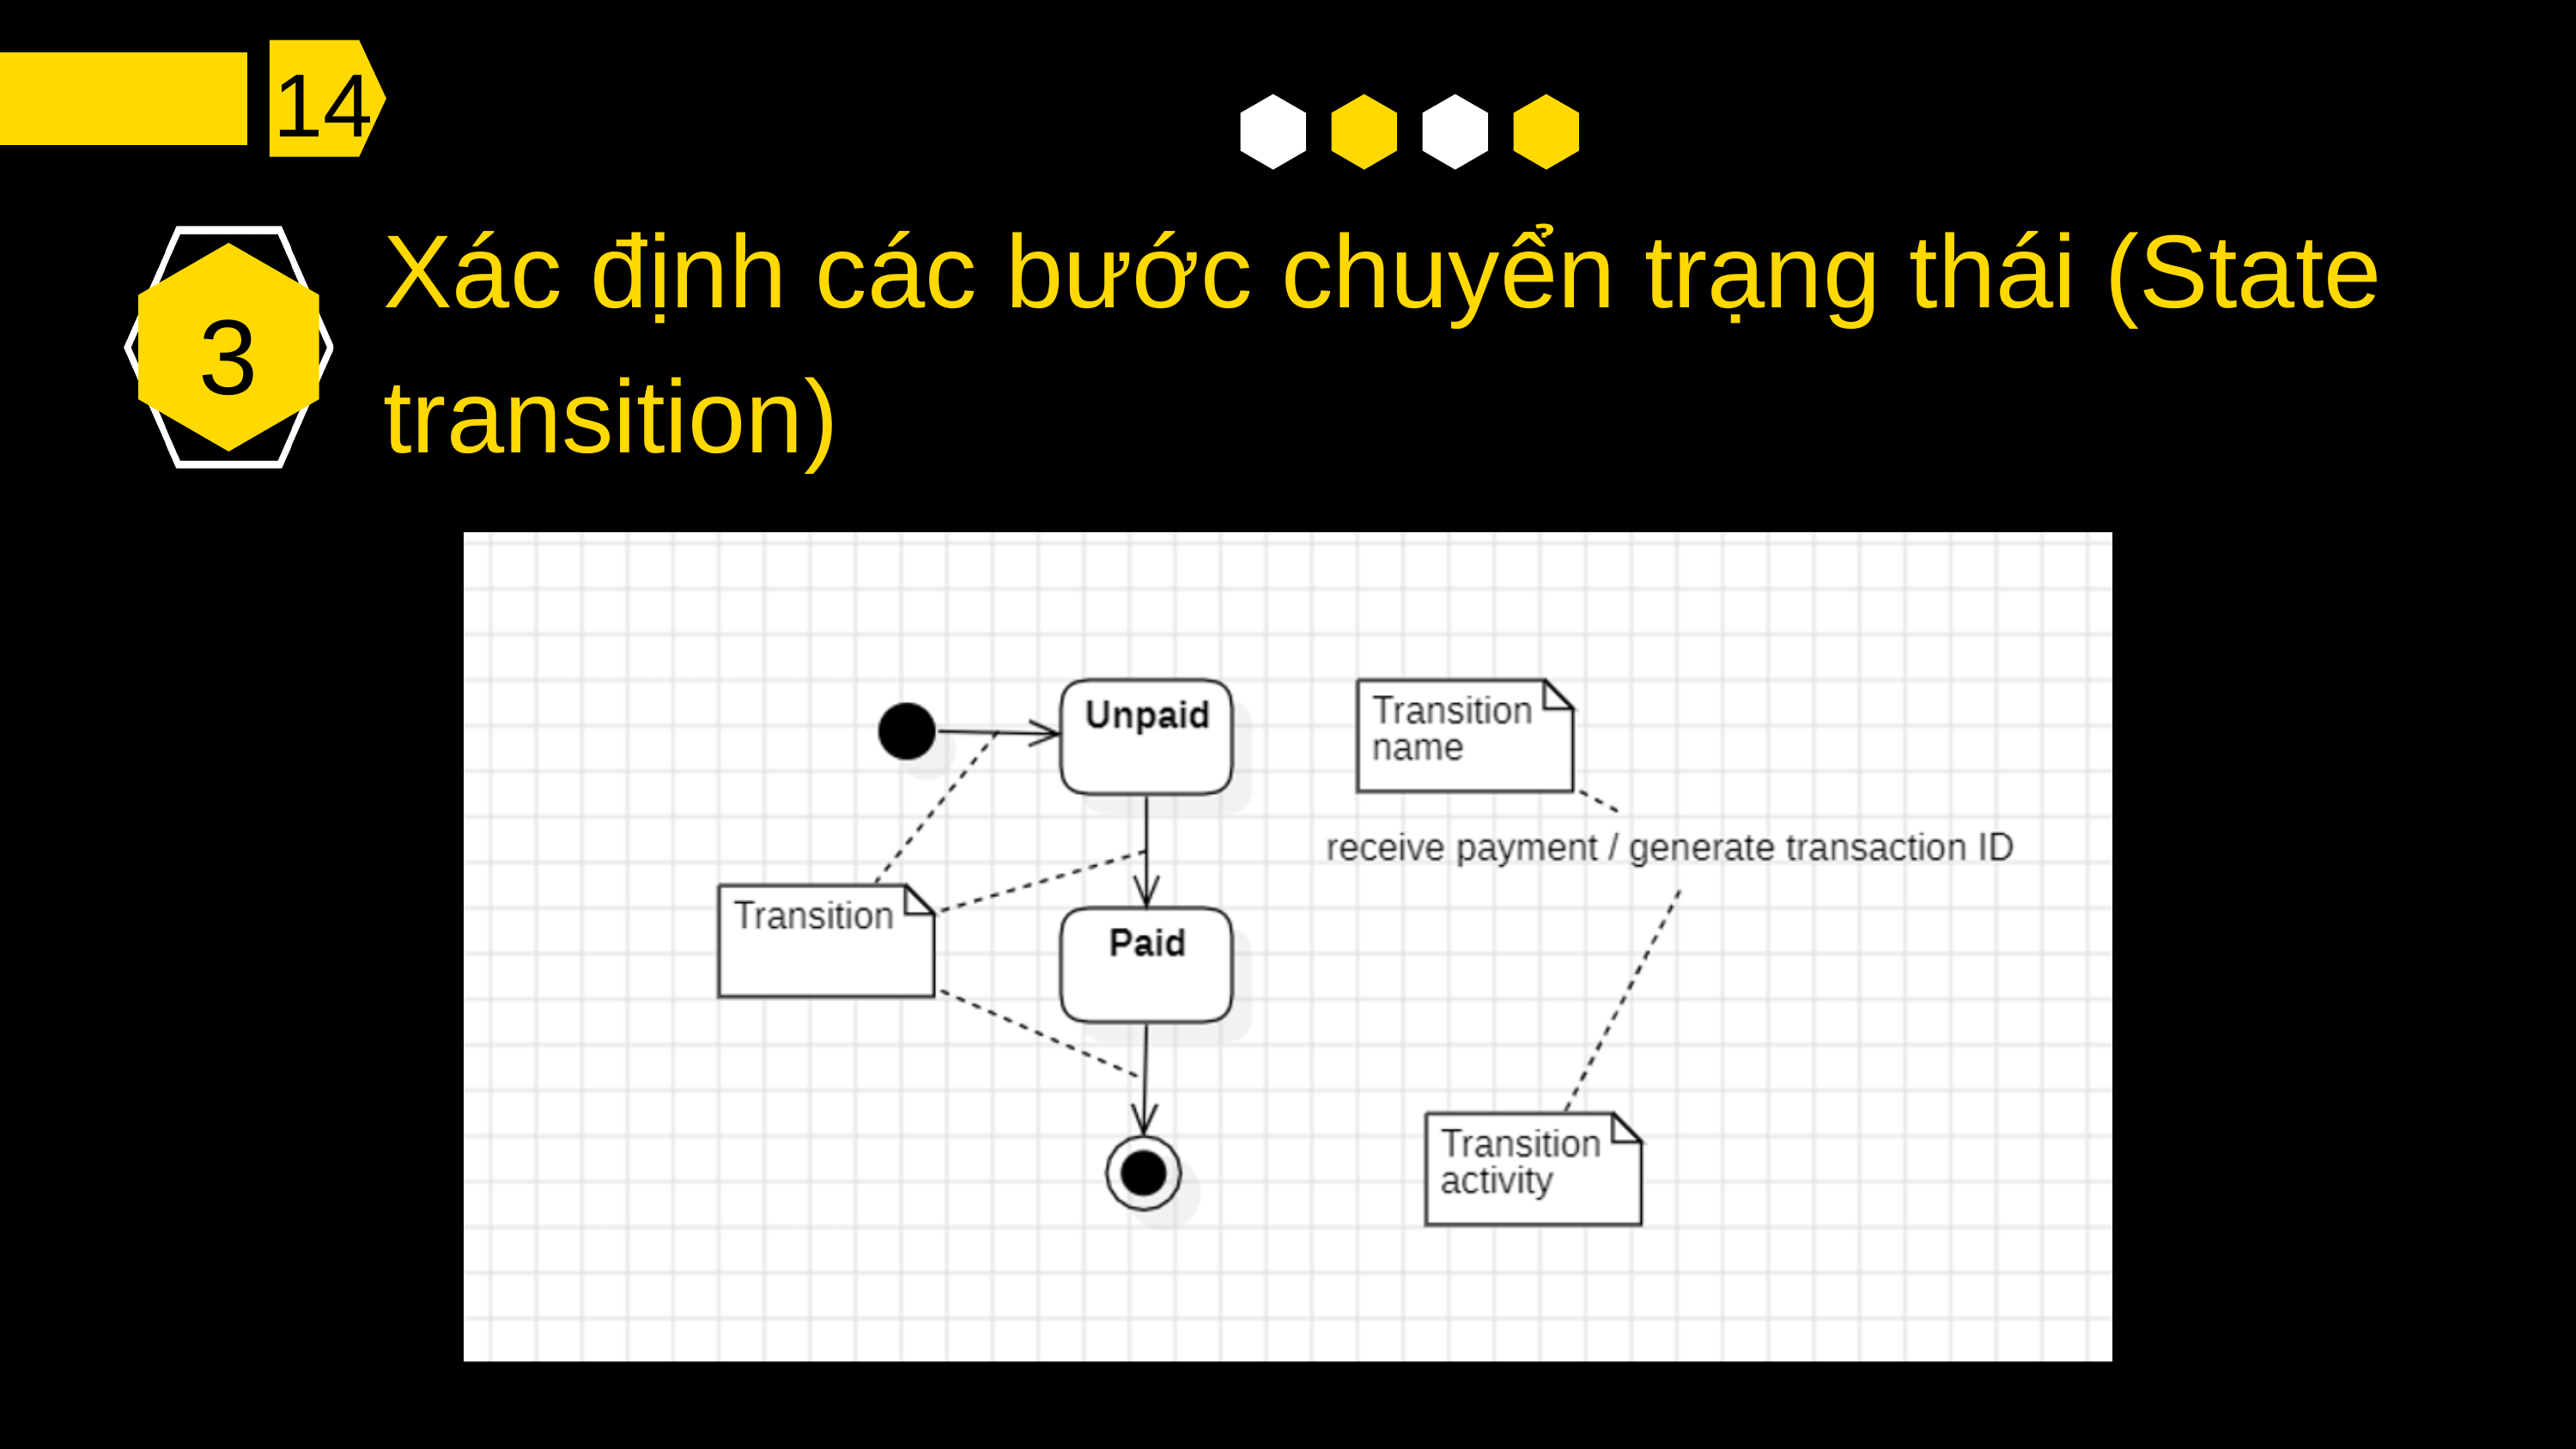

14

Xác định các bước chuyển trạng thái (State transition)

3